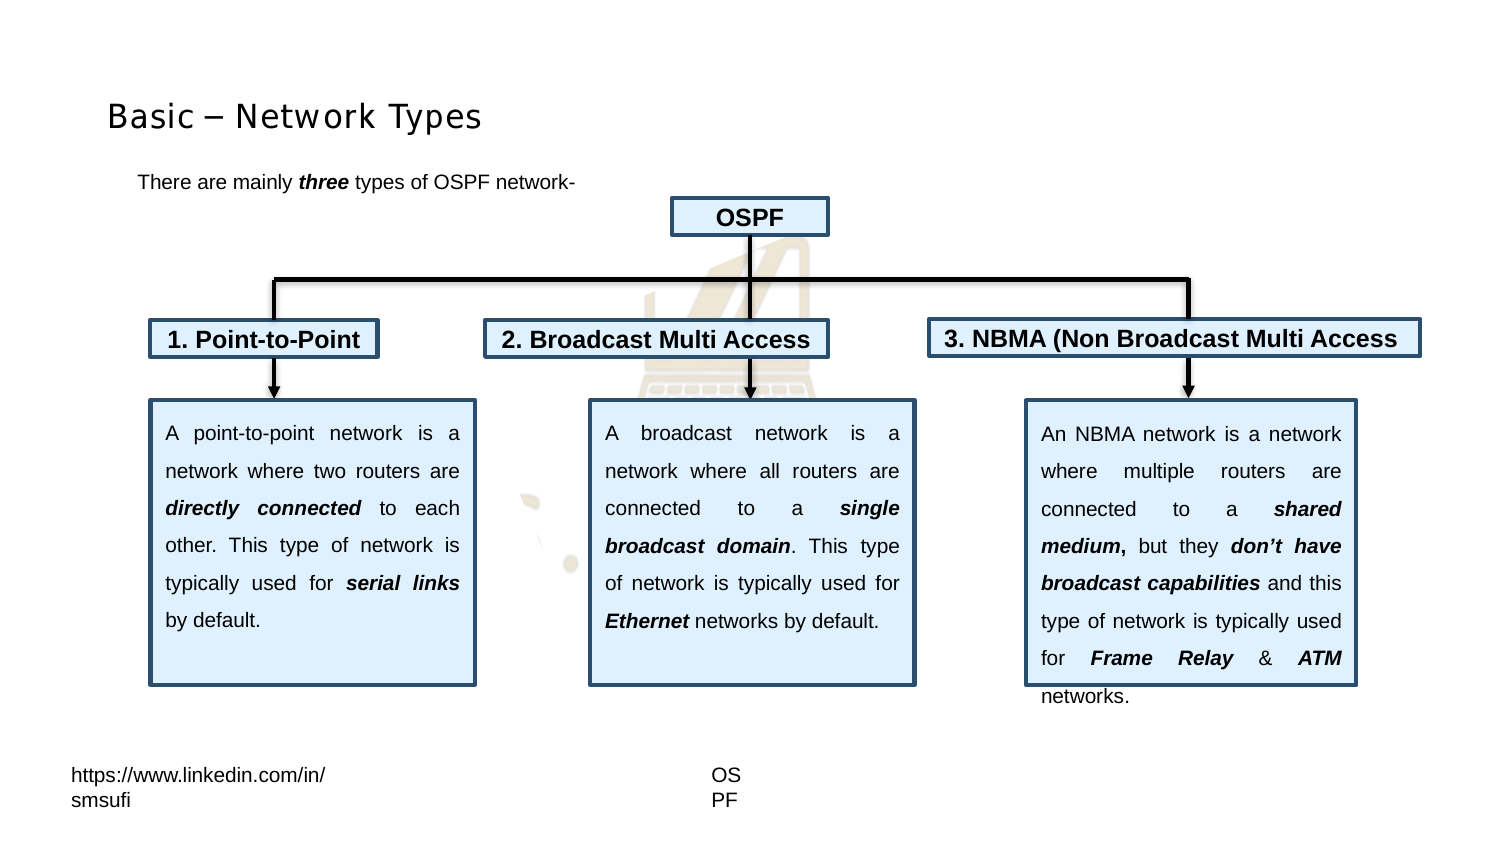

Basic – Network Types
There are mainly three types of OSPF network-
OSPF
3. NBMA (Non Broadcast Multi Access
1. Point-to-Point
2. Broadcast Multi Access
A point-to-point network is a network where two routers are directly connected to each other. This type of network is typically used for serial links by default.
A broadcast network is a network where all routers are connected to a single broadcast domain. This type of network is typically used for Ethernet networks by default.
An NBMA network is a network where multiple routers are connected to a shared medium, but they don’t have broadcast capabilities and this type of network is typically used for Frame Relay & ATM networks.